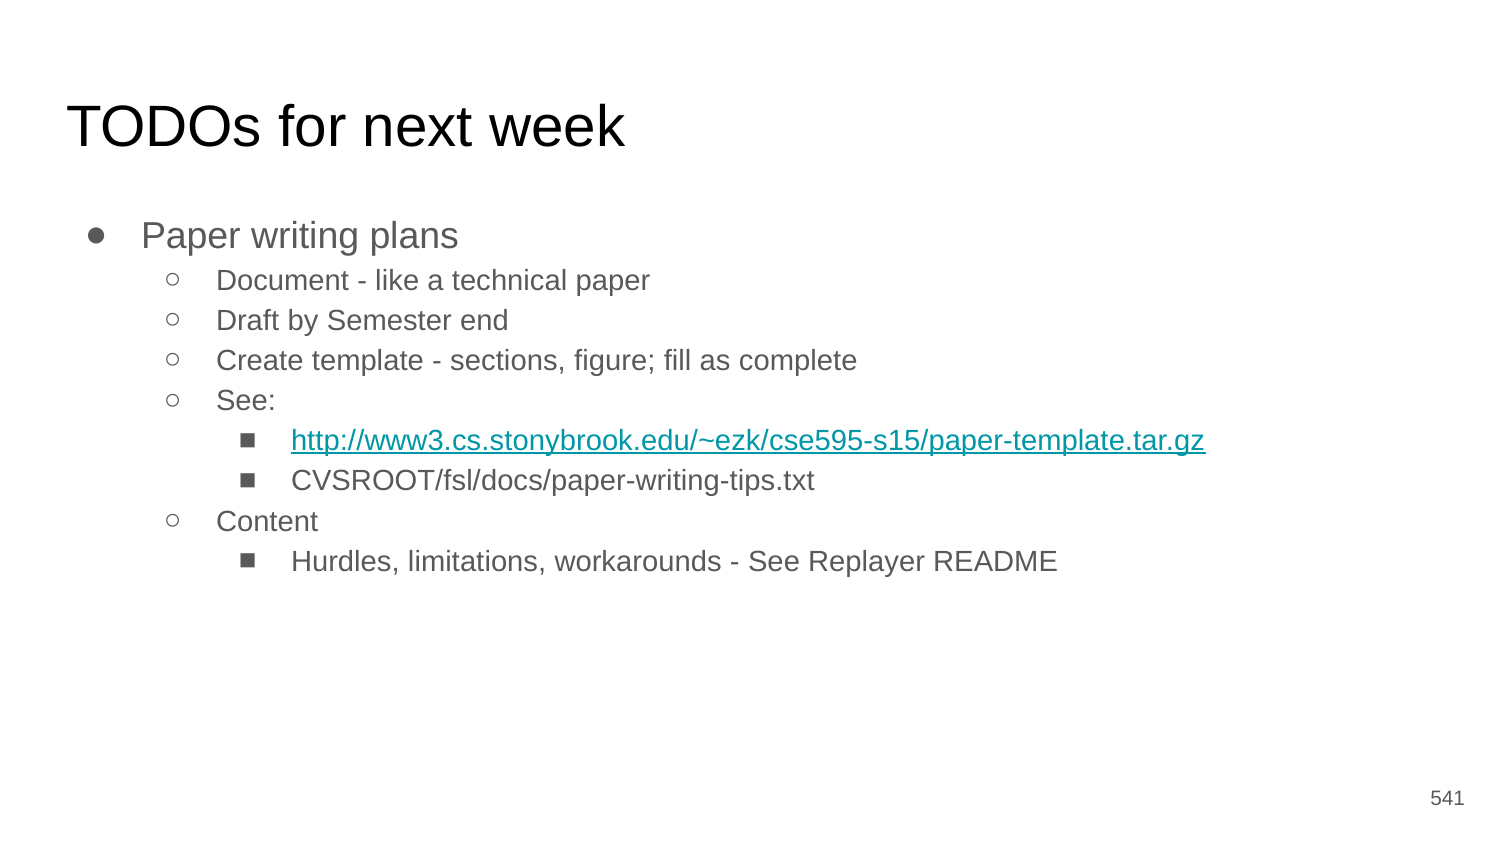

# TODOs for next week
Paper writing plans
Document - like a technical paper
Draft by Semester end
Create template - sections, figure; fill as complete
See:
http://www3.cs.stonybrook.edu/~ezk/cse595-s15/paper-template.tar.gz
CVSROOT/fsl/docs/paper-writing-tips.txt
Content
Hurdles, limitations, workarounds - See Replayer README
541